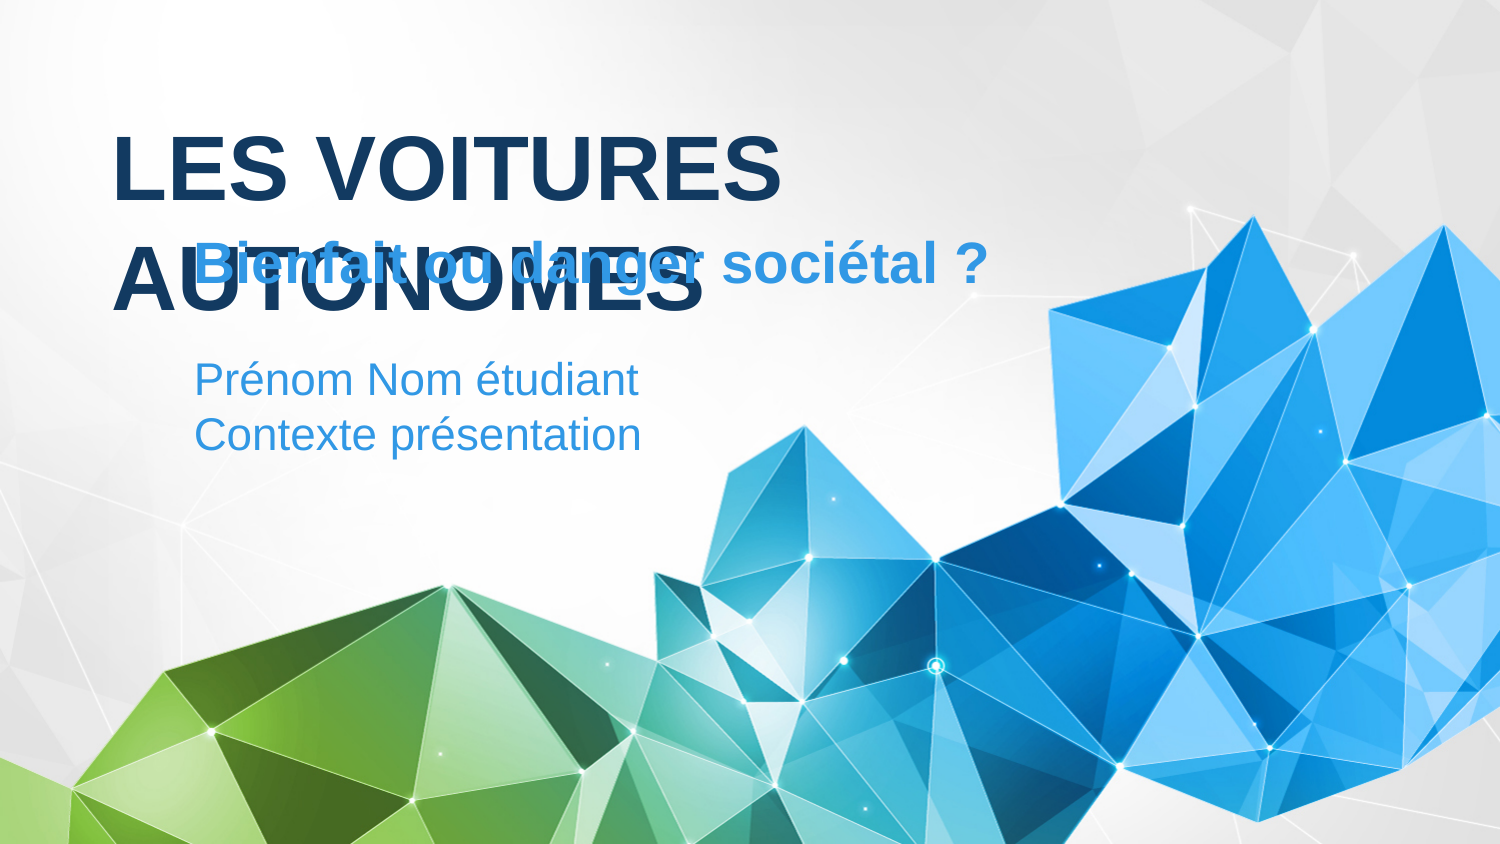

# les voitures autonomes
Bienfait ou danger sociétal ?

Prénom Nom étudiant
Contexte présentation